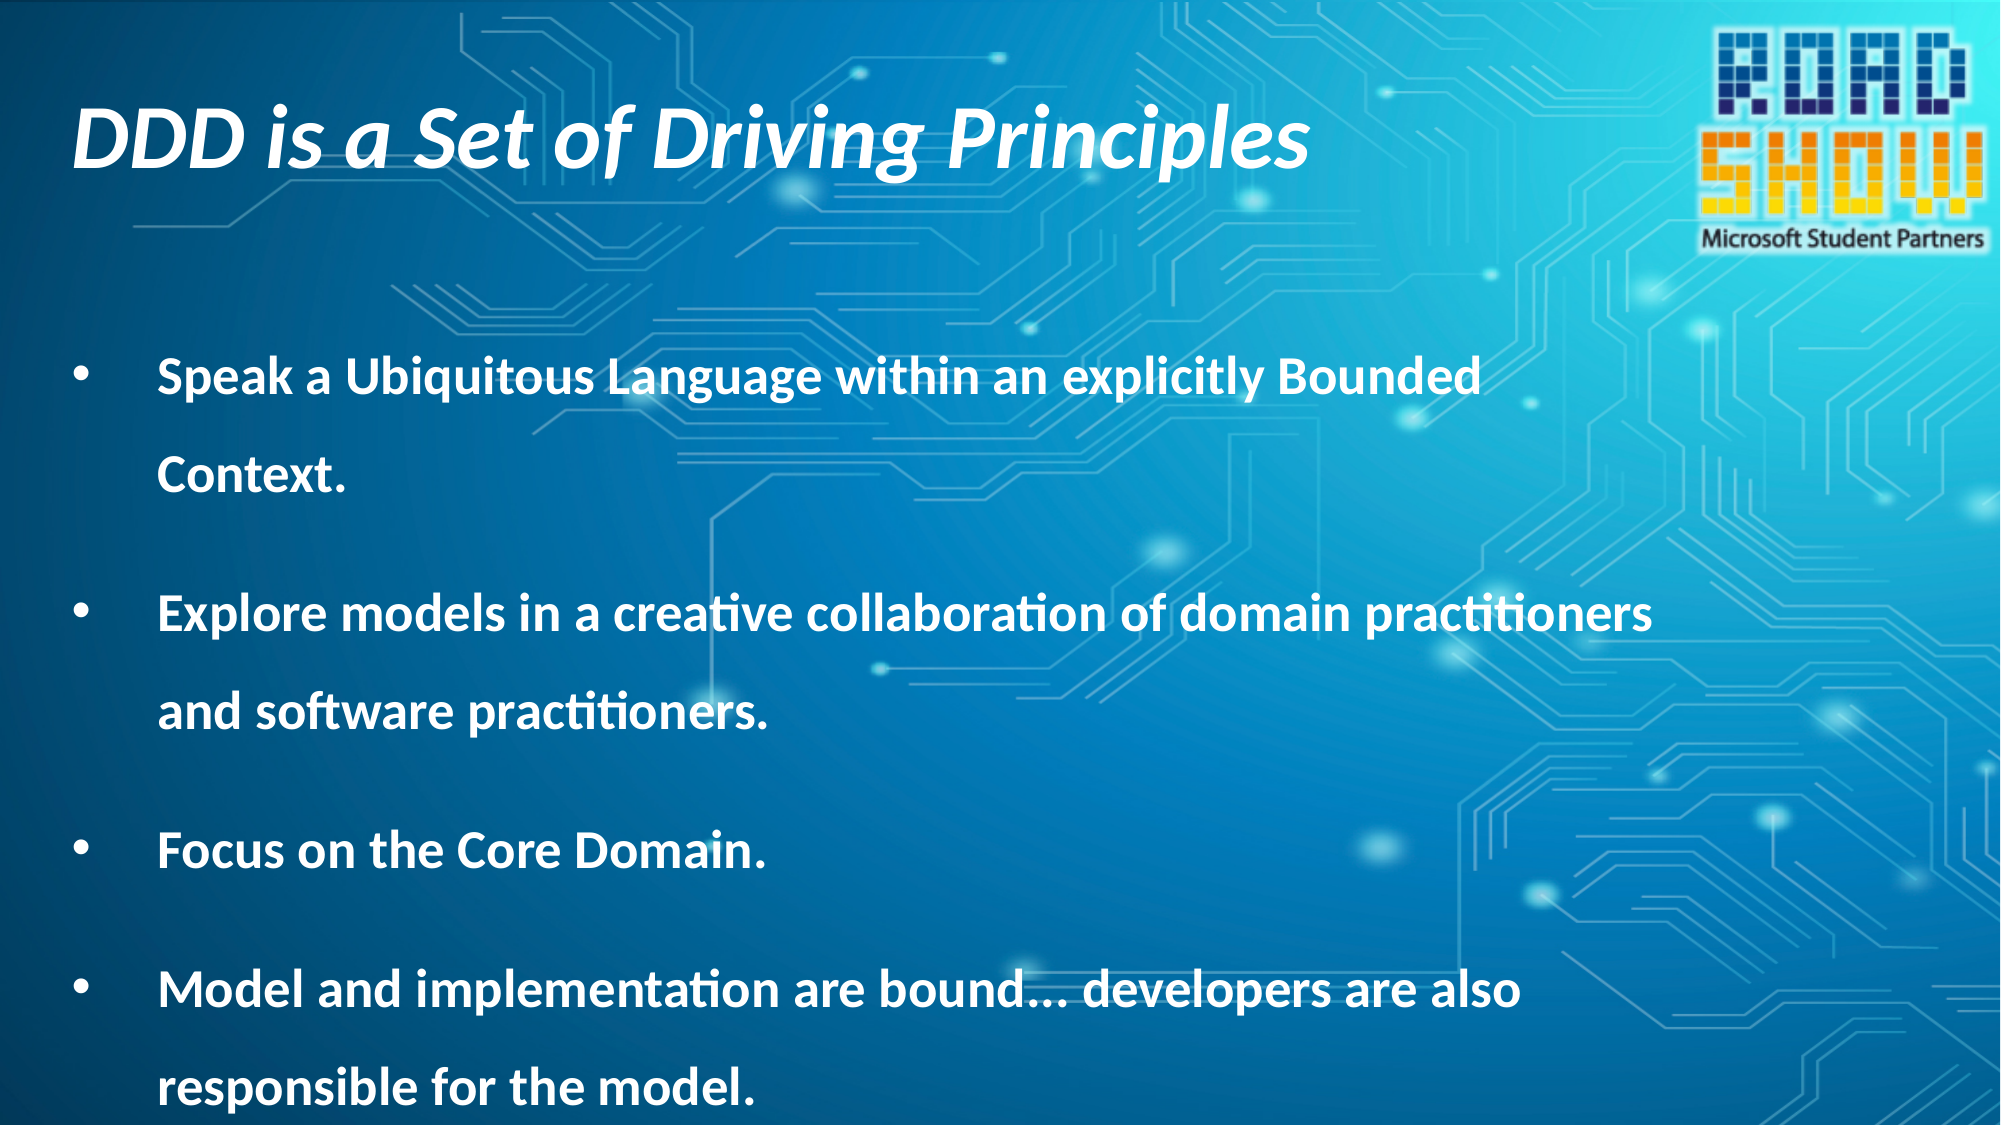

# DDD is a Set of Driving Principles
Speak a Ubiquitous Language within an explicitly Bounded Context.
Explore models in a creative collaboration of domain practitioners and software practitioners.
Focus on the Core Domain.
Model and implementation are bound... developers are also responsible for the model.